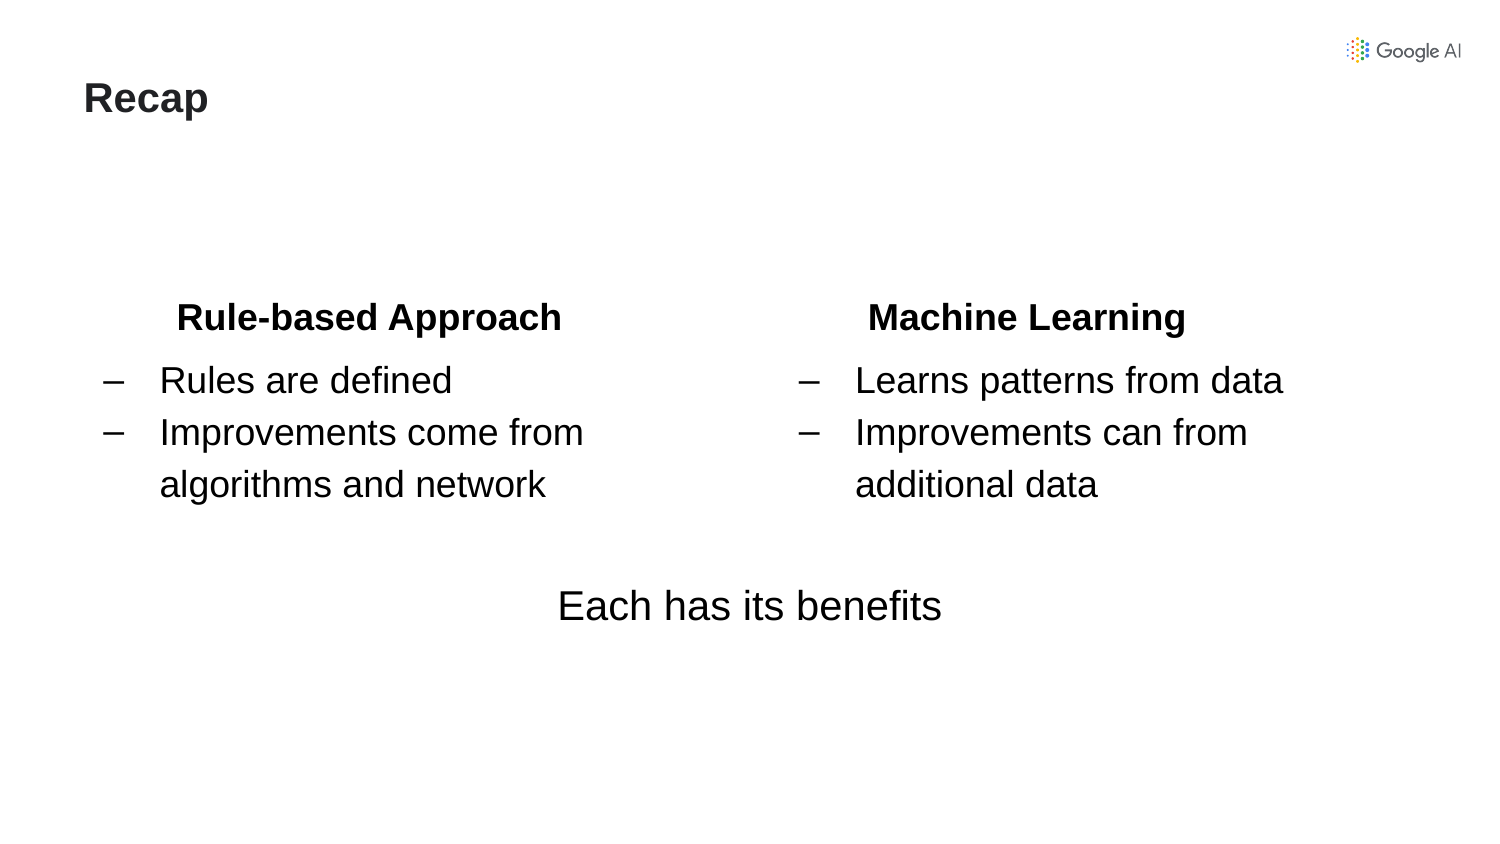

# Recap
Rule-based Approach
Machine Learning
Rules are defined
Improvements come from algorithms and network
Learns patterns from data
Improvements can from additional data
Each has its benefits